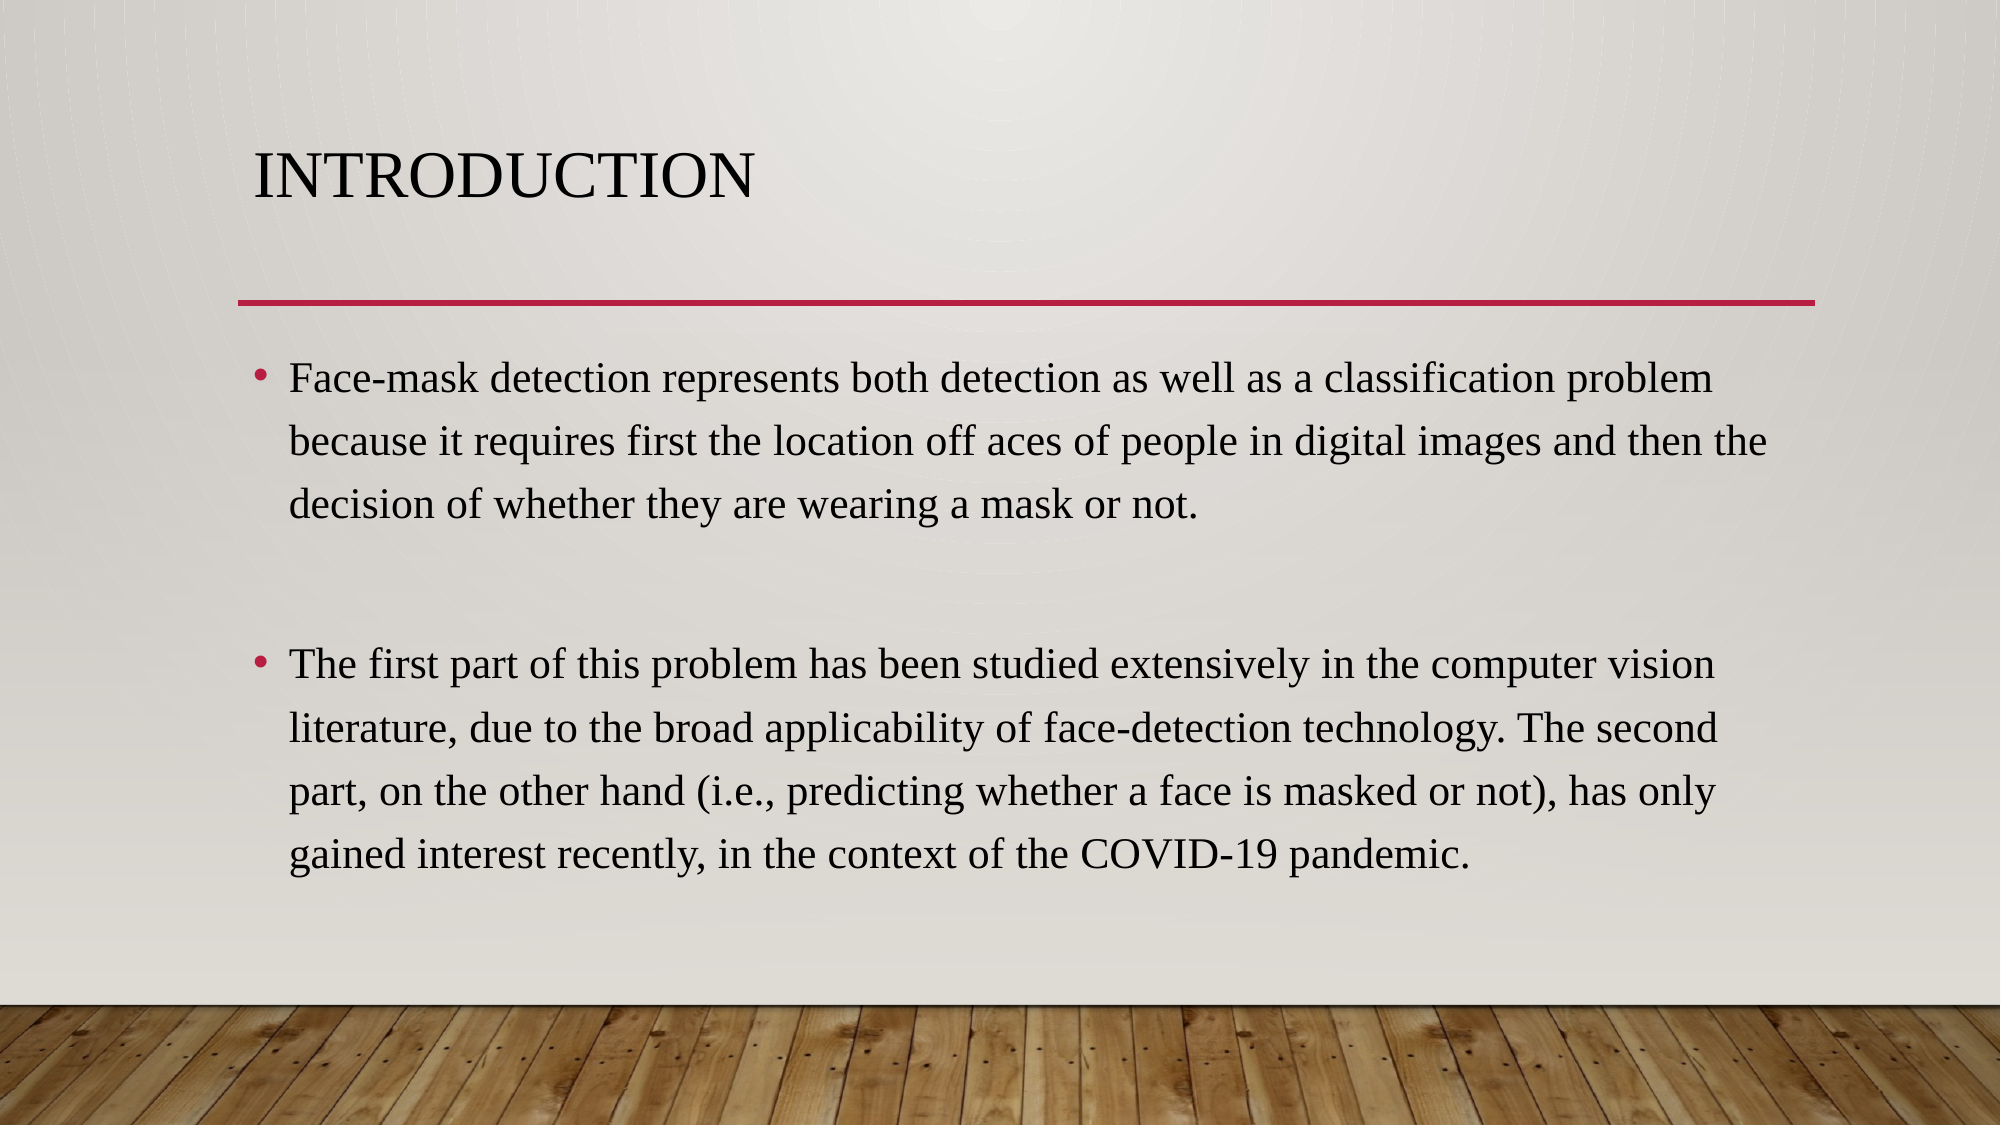

# Introduction
Face-mask detection represents both detection as well as a classification problem because it requires first the location off aces of people in digital images and then the decision of whether they are wearing a mask or not.

The first part of this problem has been studied extensively in the computer vision literature, due to the broad applicability of face-detection technology. The second part, on the other hand (i.e., predicting whether a face is masked or not), has only gained interest recently, in the context of the COVID-19 pandemic.